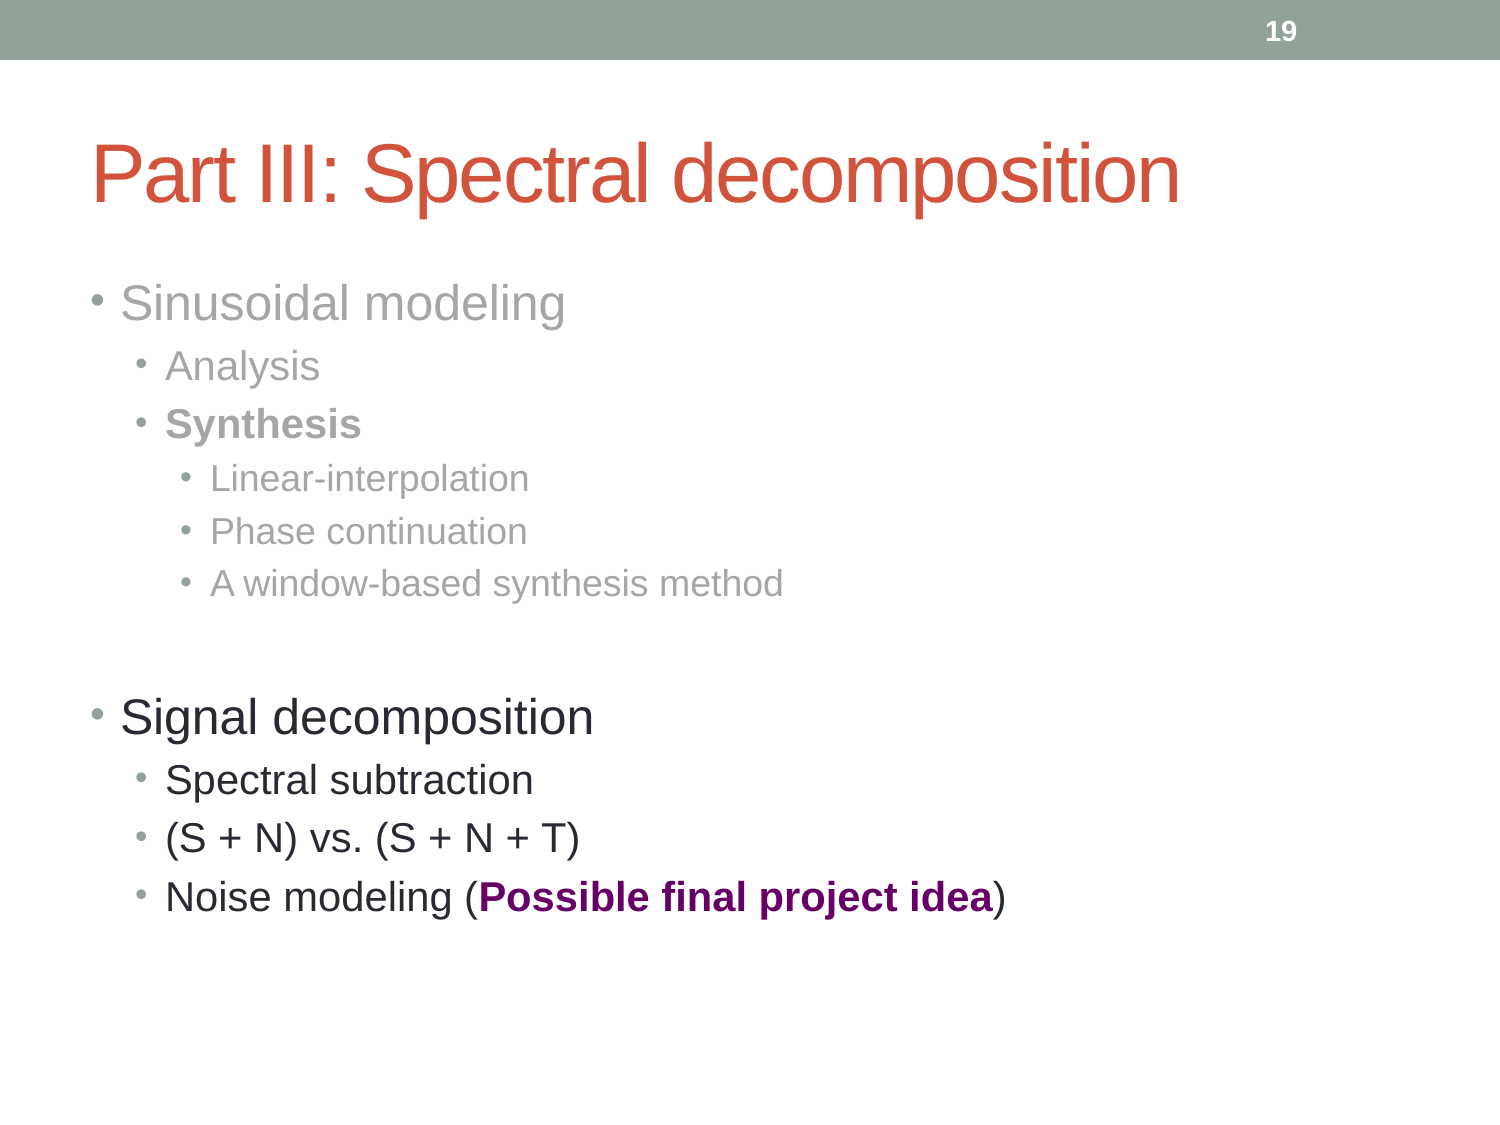

19
# Part III: Spectral decomposition
Sinusoidal modeling
Analysis
Synthesis
Linear-interpolation
Phase continuation
A window-based synthesis method

Signal decomposition
Spectral subtraction
(S + N) vs. (S + N + T)
Noise modeling (Possible final project idea)